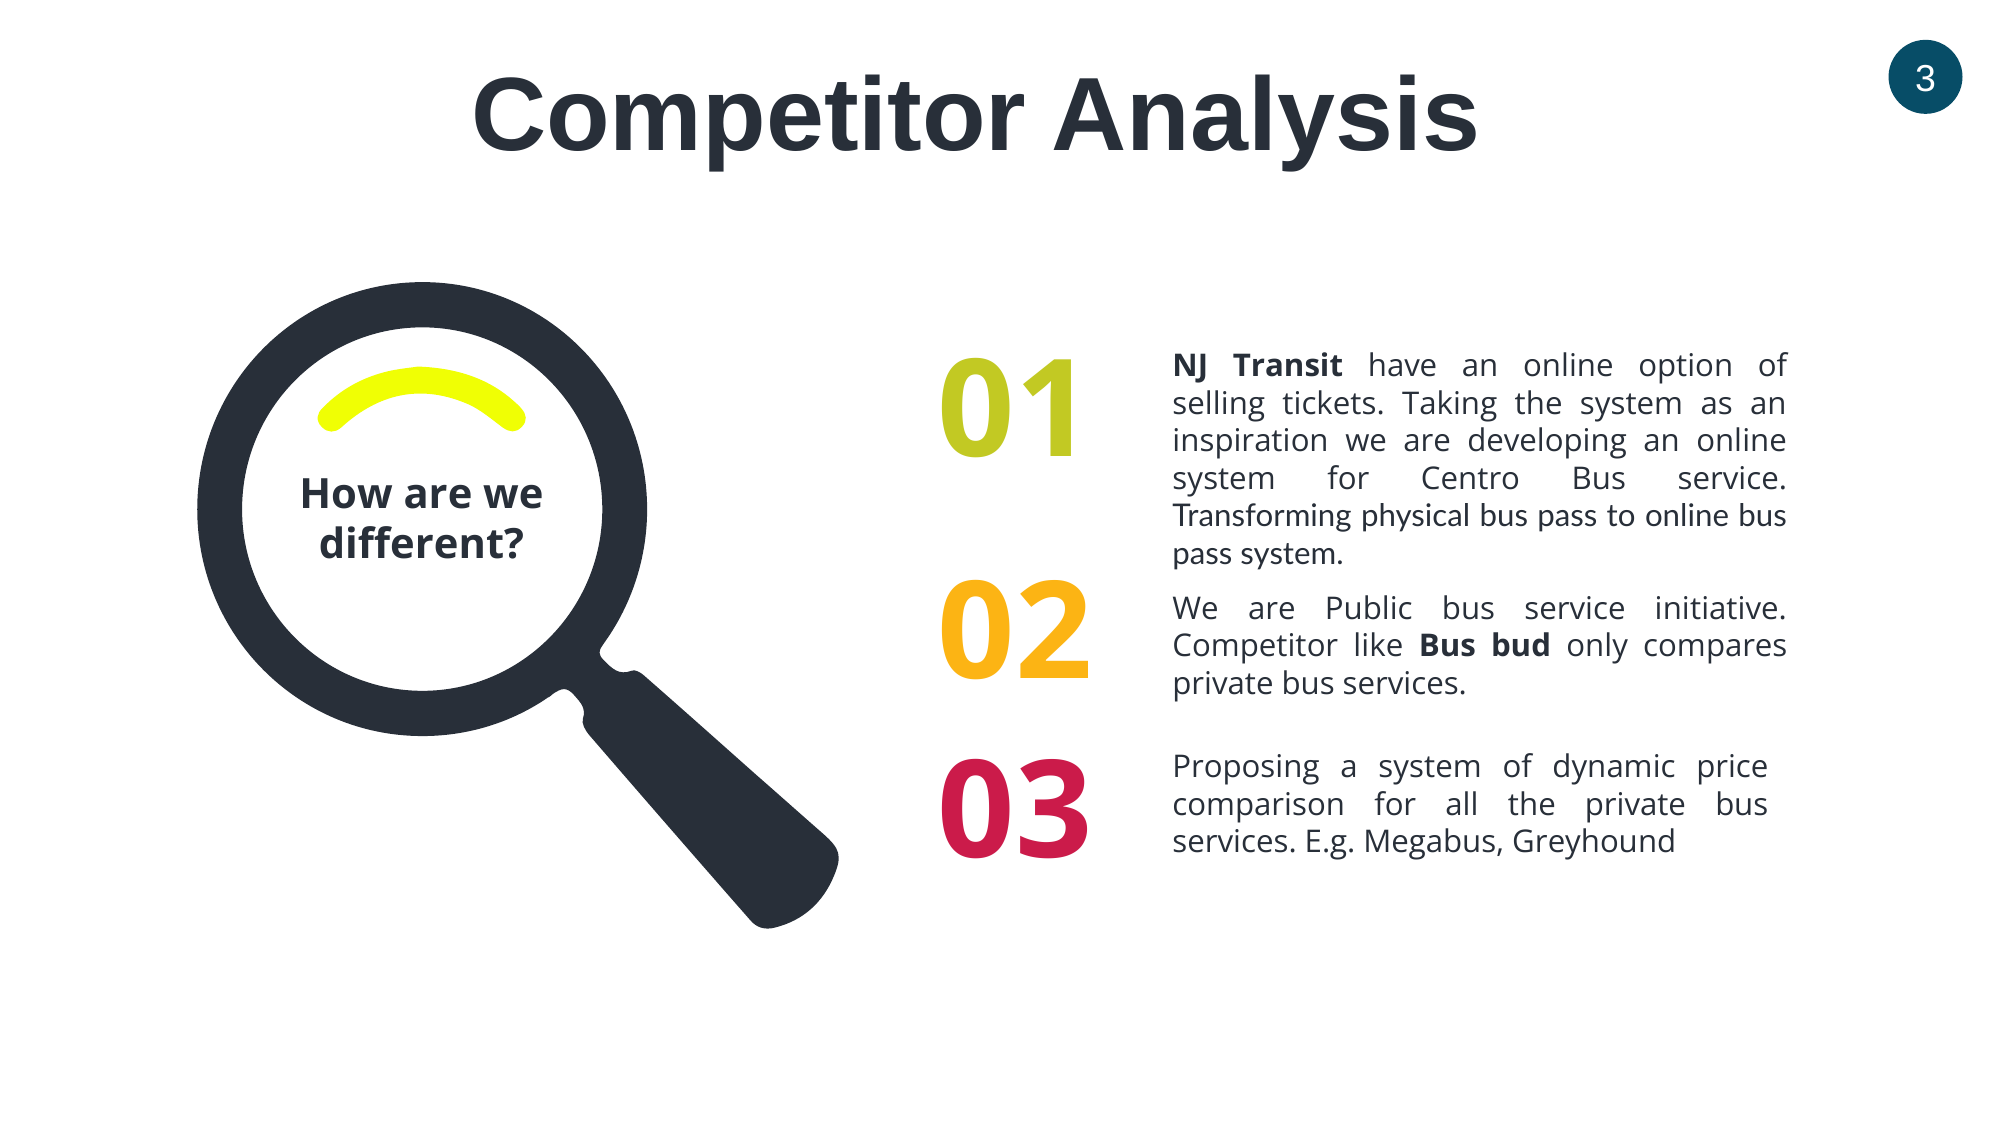

Competitor Analysis
3

01
NJ Transit have an online option of selling tickets. Taking the system as an inspiration we are developing an online system for Centro Bus service. Transforming physical bus pass to online bus pass system.

How are we different?
02
We are Public bus service initiative. Competitor like Bus bud only compares private bus services.

03
Proposing a system of dynamic price comparison for all the private bus services. E.g. Megabus, Greyhound